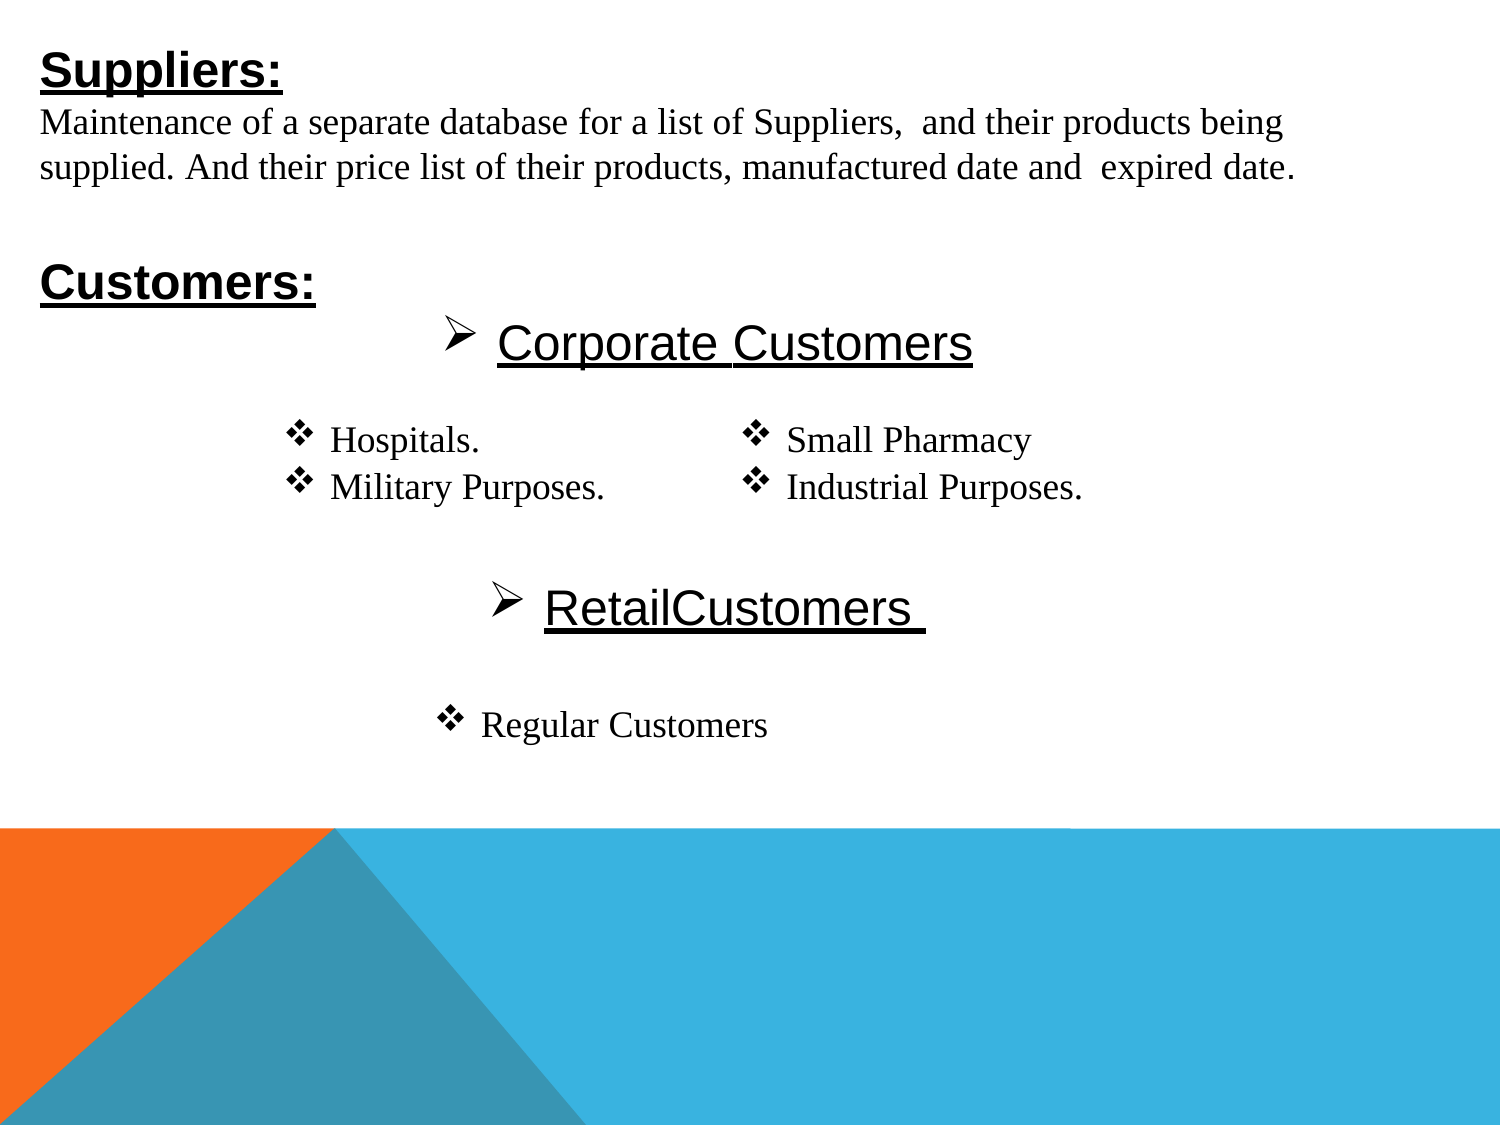

Suppliers:
Maintenance of a separate database for a list of Suppliers,  and their products being supplied. And their price list of their products, manufactured date and  expired date.

Customers:
Corporate Customers
Hospitals.
Military Purposes.
Small Pharmacy
Industrial Purposes.
RetailCustomers

Regular Customers